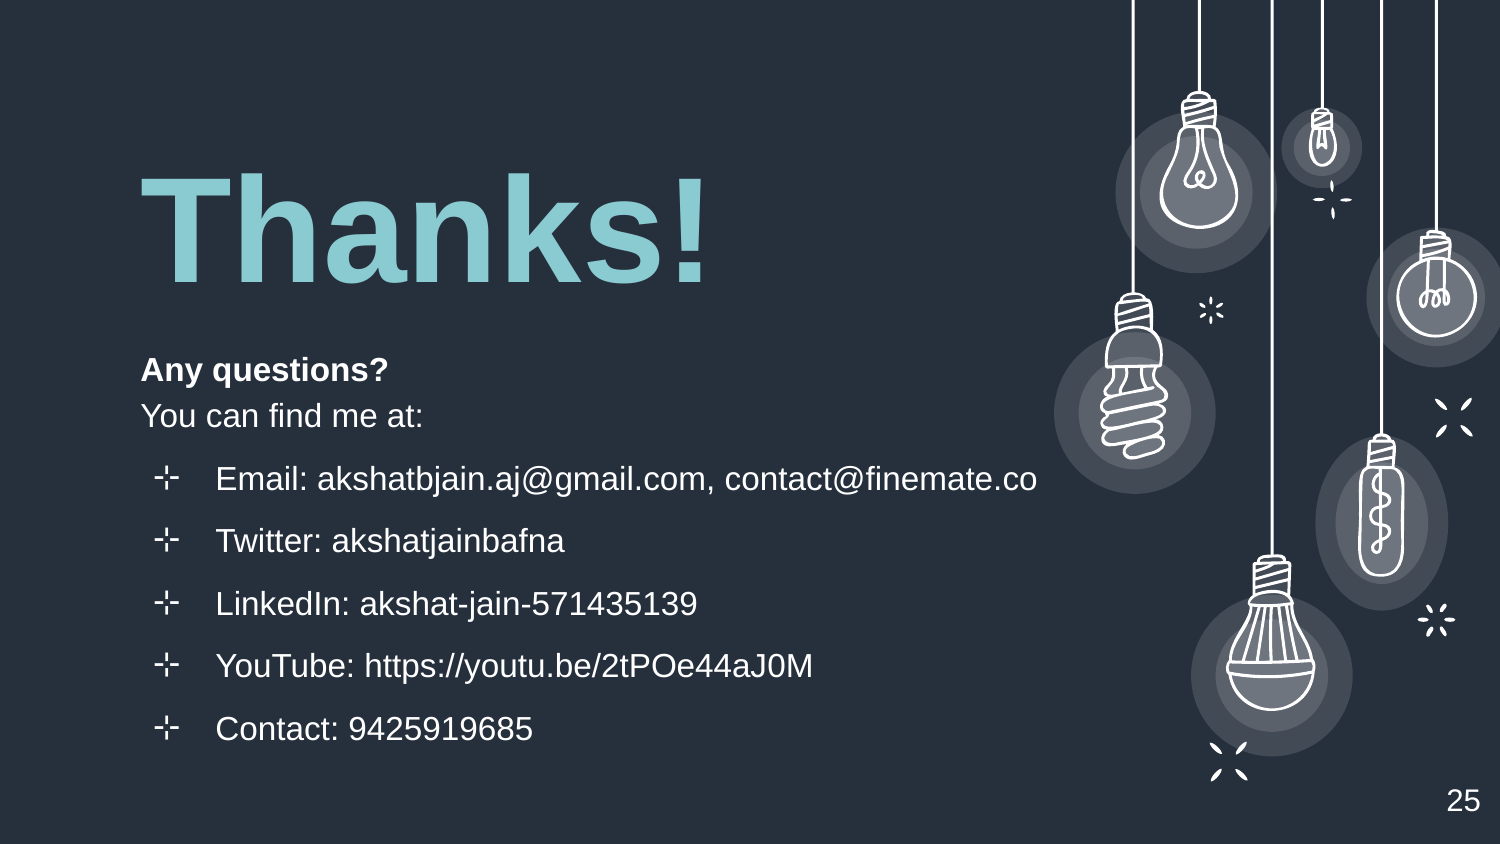

Thanks!
Any questions?
You can find me at:
Email: akshatbjain.aj@gmail.com, contact@finemate.co
Twitter: akshatjainbafna
LinkedIn: akshat-jain-571435139
YouTube: https://youtu.be/2tPOe44aJ0M
Contact: 9425919685
25